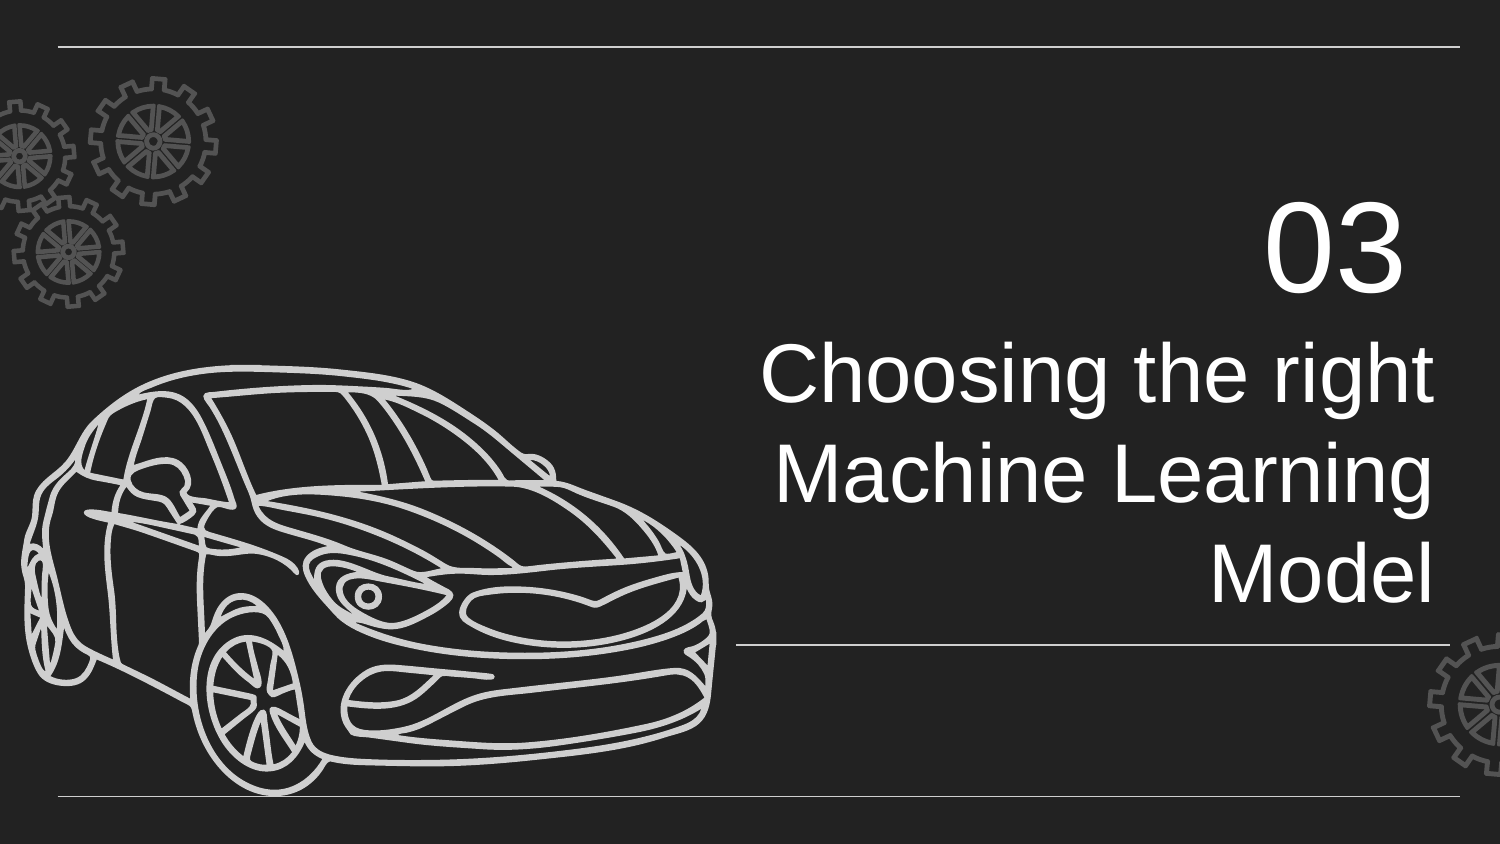

03

# Choosing the right Machine Learning Model